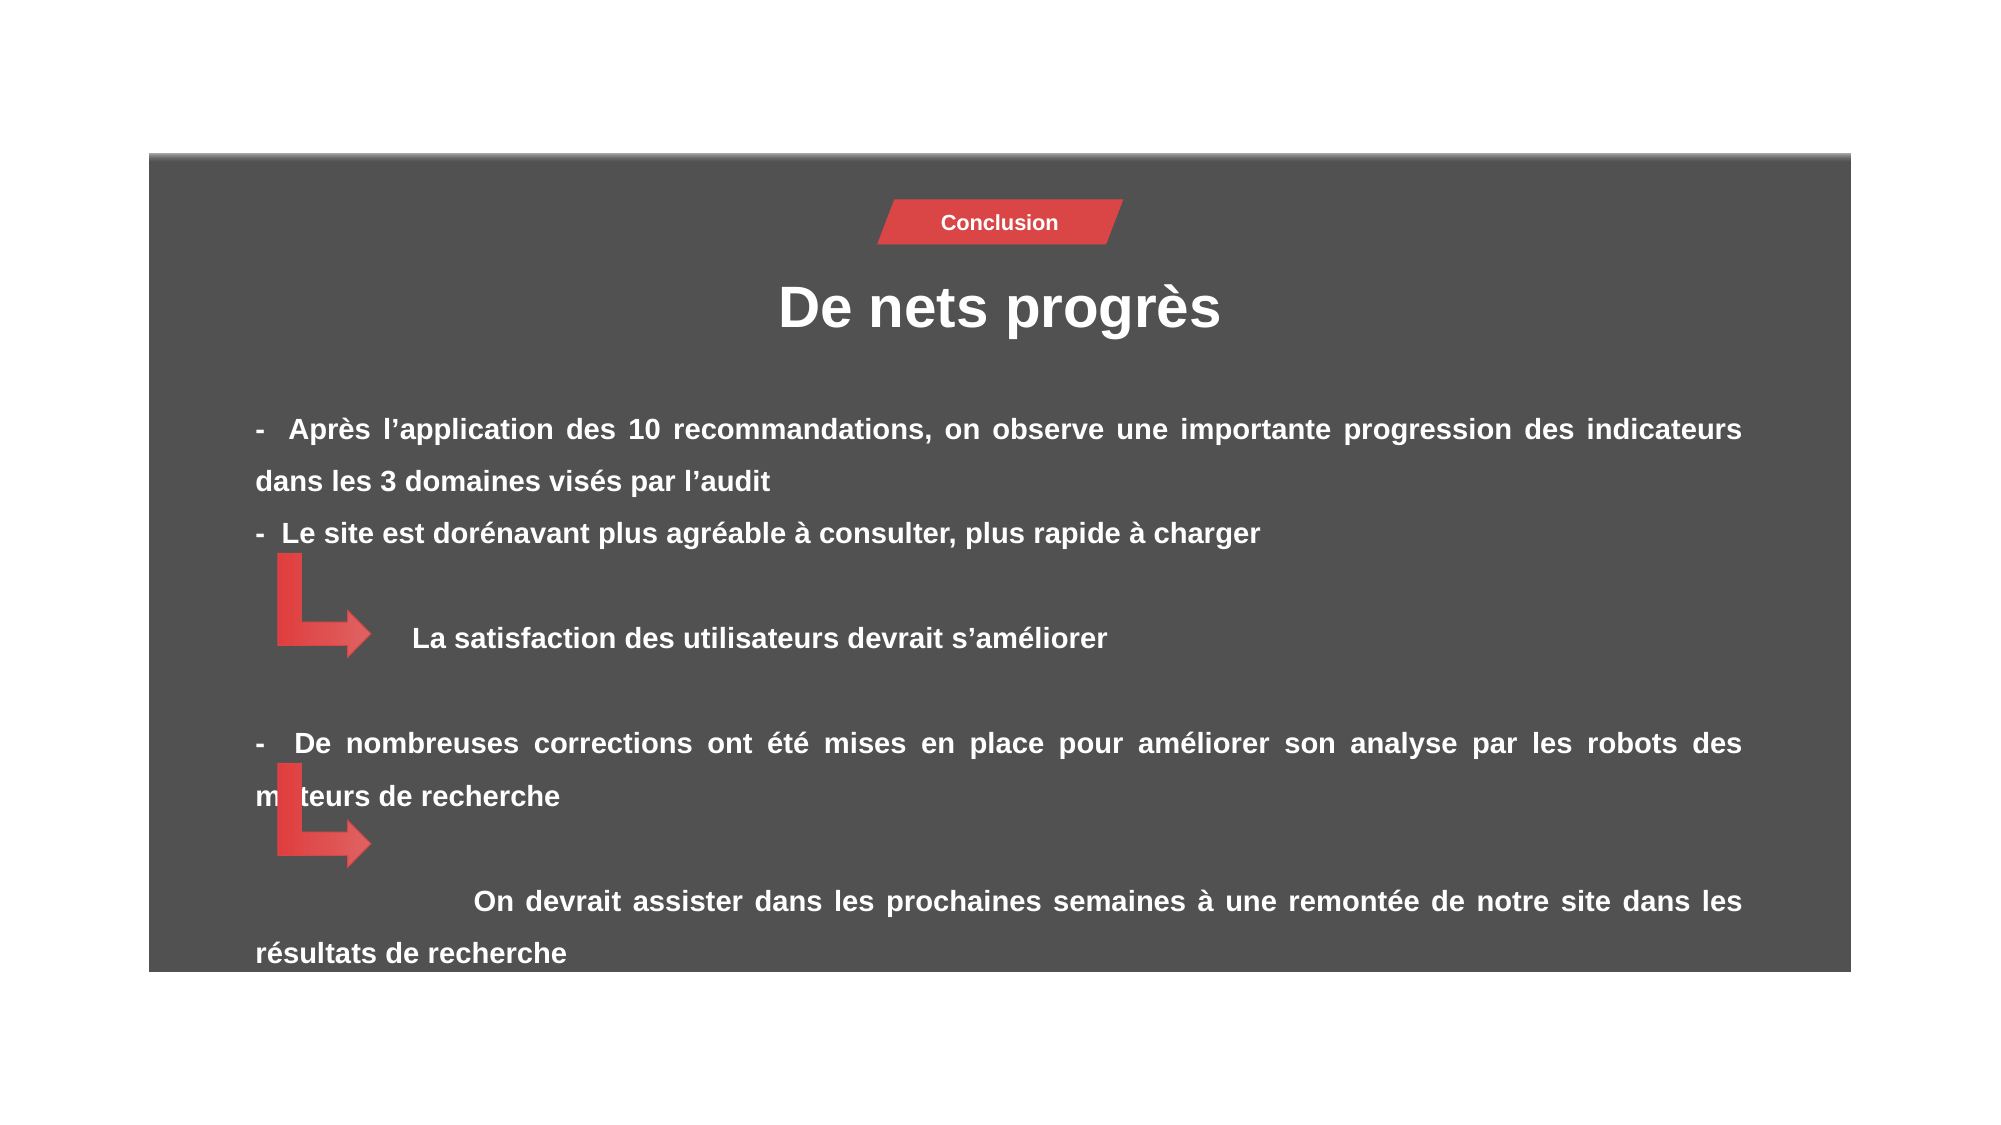

Conclusion
De nets progrès
-  Après l’application des 10 recommandations, on observe une importante progression des indicateurs dans les 3 domaines visés par l’audit
-  Le site est dorénavant plus agréable à consulter, plus rapide à charger

                   La satisfaction des utilisateurs devrait s’améliorer

-  De nombreuses corrections ont été mises en place pour améliorer son analyse par les robots des moteurs de recherche

                   On devrait assister dans les prochaines semaines à une remontée de notre site dans les résultats de recherche